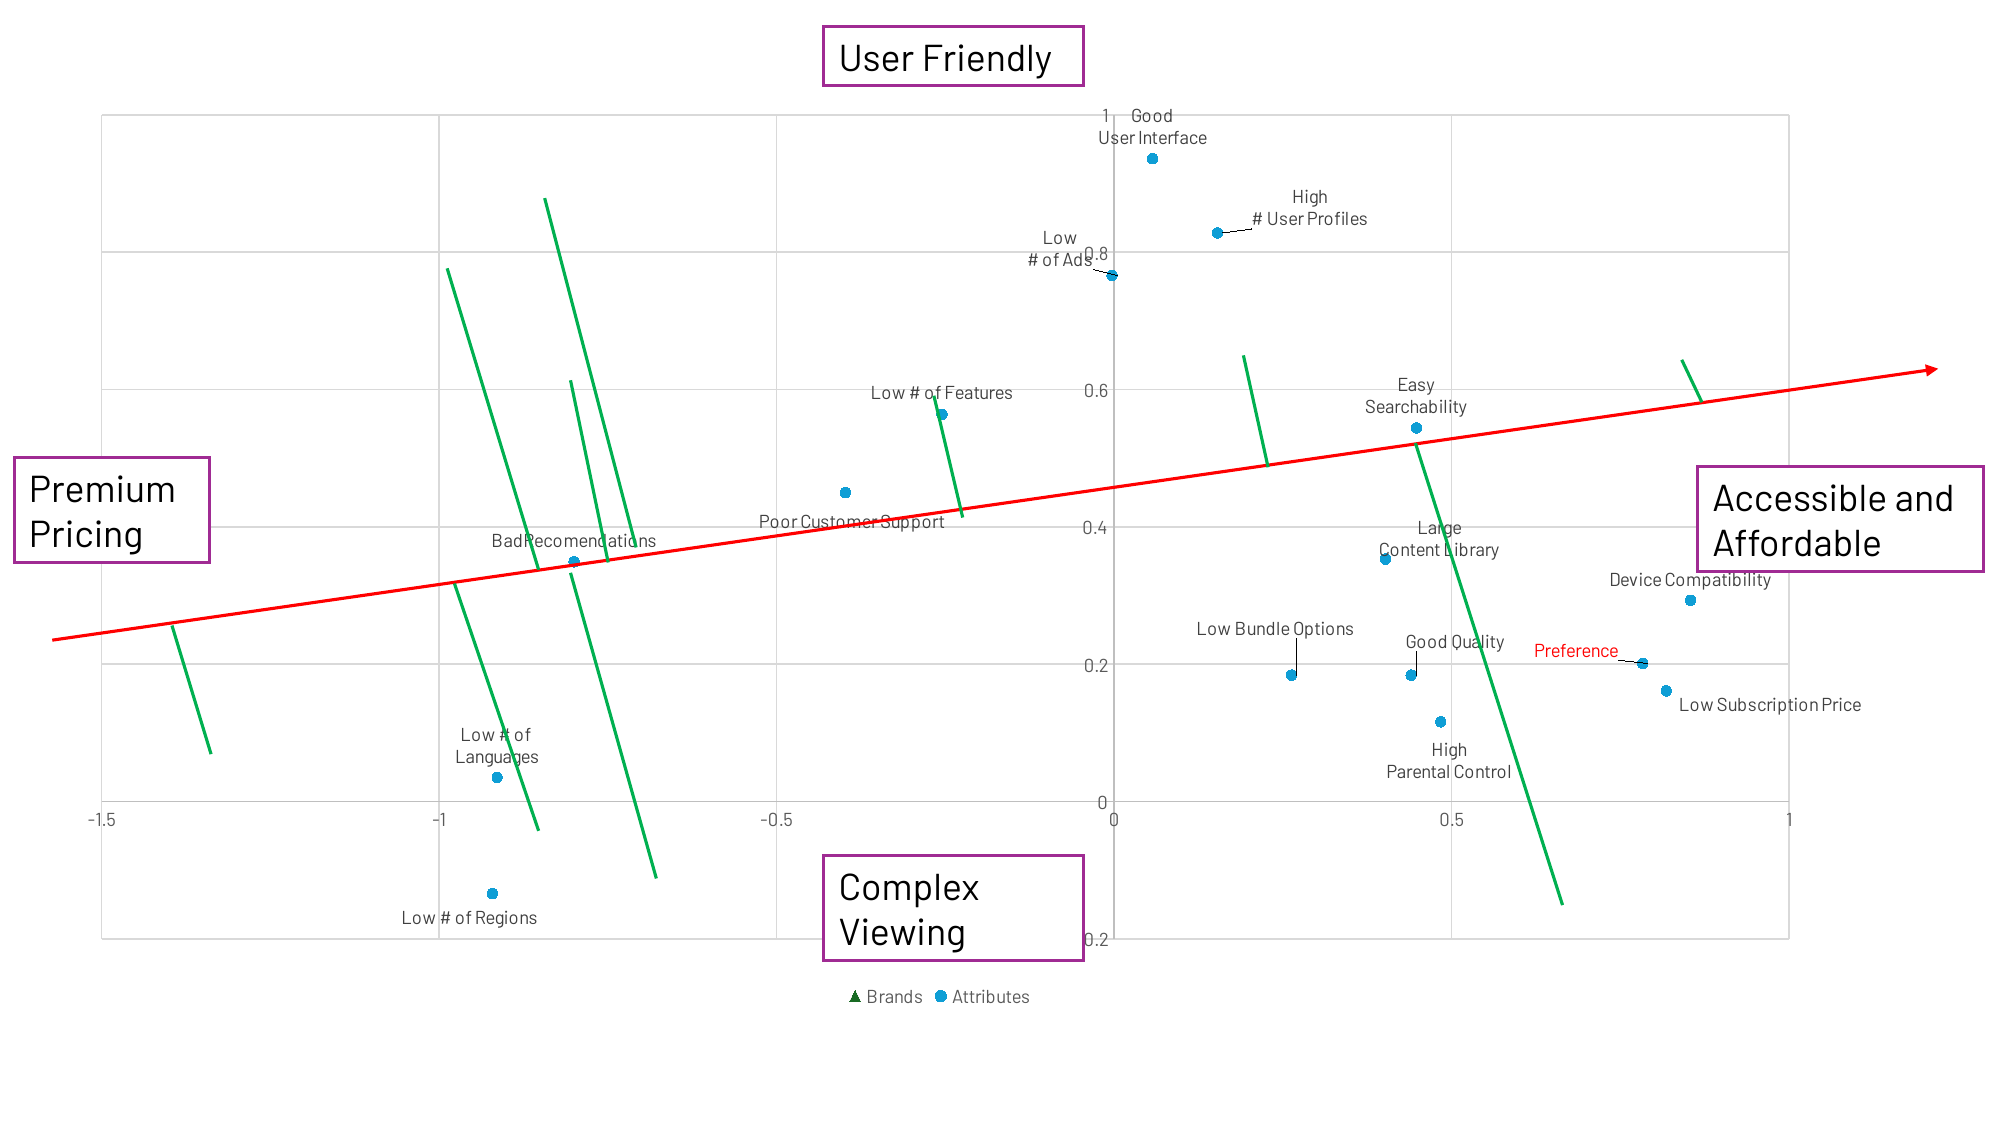

User Friendly

### Chart

| Category |  |  |
|---|---|---|
Premium Pricing
Accessible and Affordable
Complex Viewing